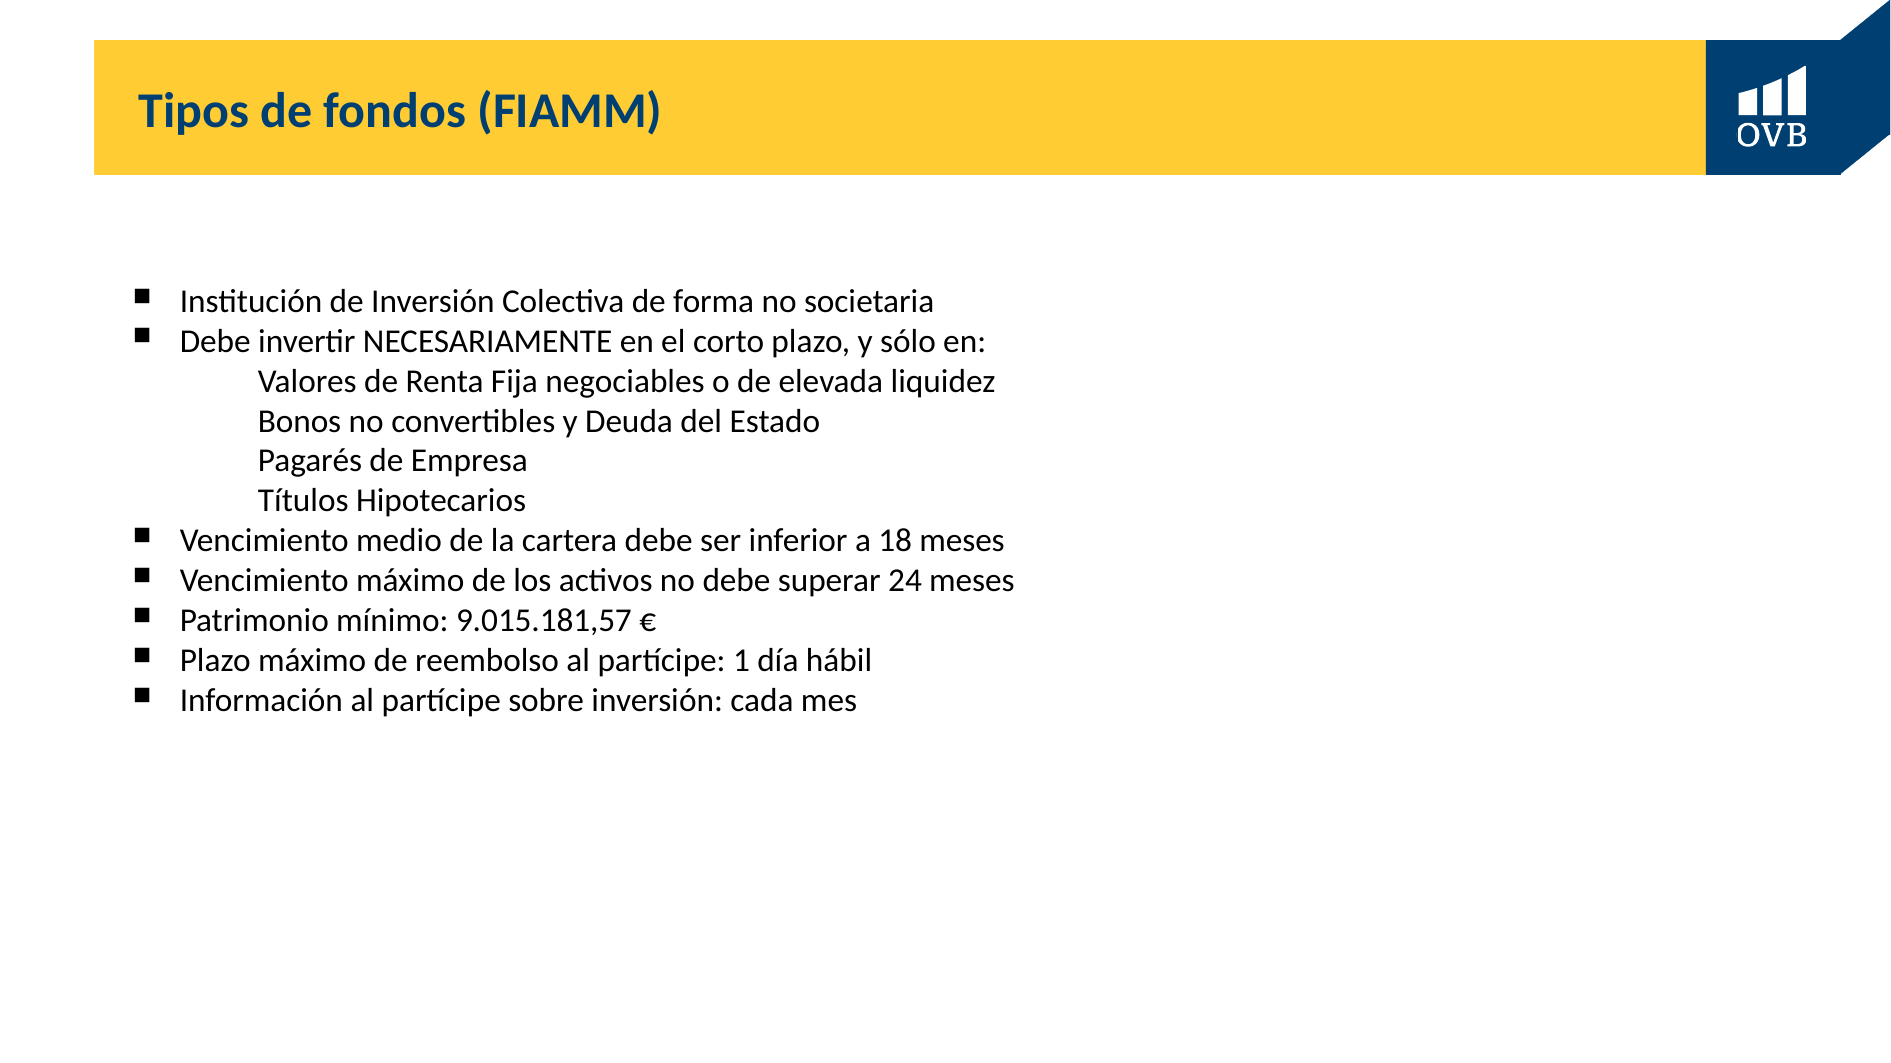

# Tipos de fondos (FIAMM)
Institución de Inversión Colectiva de forma no societaria
Debe invertir NECESARIAMENTE en el corto plazo, y sólo en:
Valores de Renta Fija negociables o de elevada liquidez
Bonos no convertibles y Deuda del Estado
Pagarés de Empresa
Títulos Hipotecarios
Vencimiento medio de la cartera debe ser inferior a 18 meses
Vencimiento máximo de los activos no debe superar 24 meses
Patrimonio mínimo: 9.015.181,57 €
Plazo máximo de reembolso al partícipe: 1 día hábil
Información al partícipe sobre inversión: cada mes